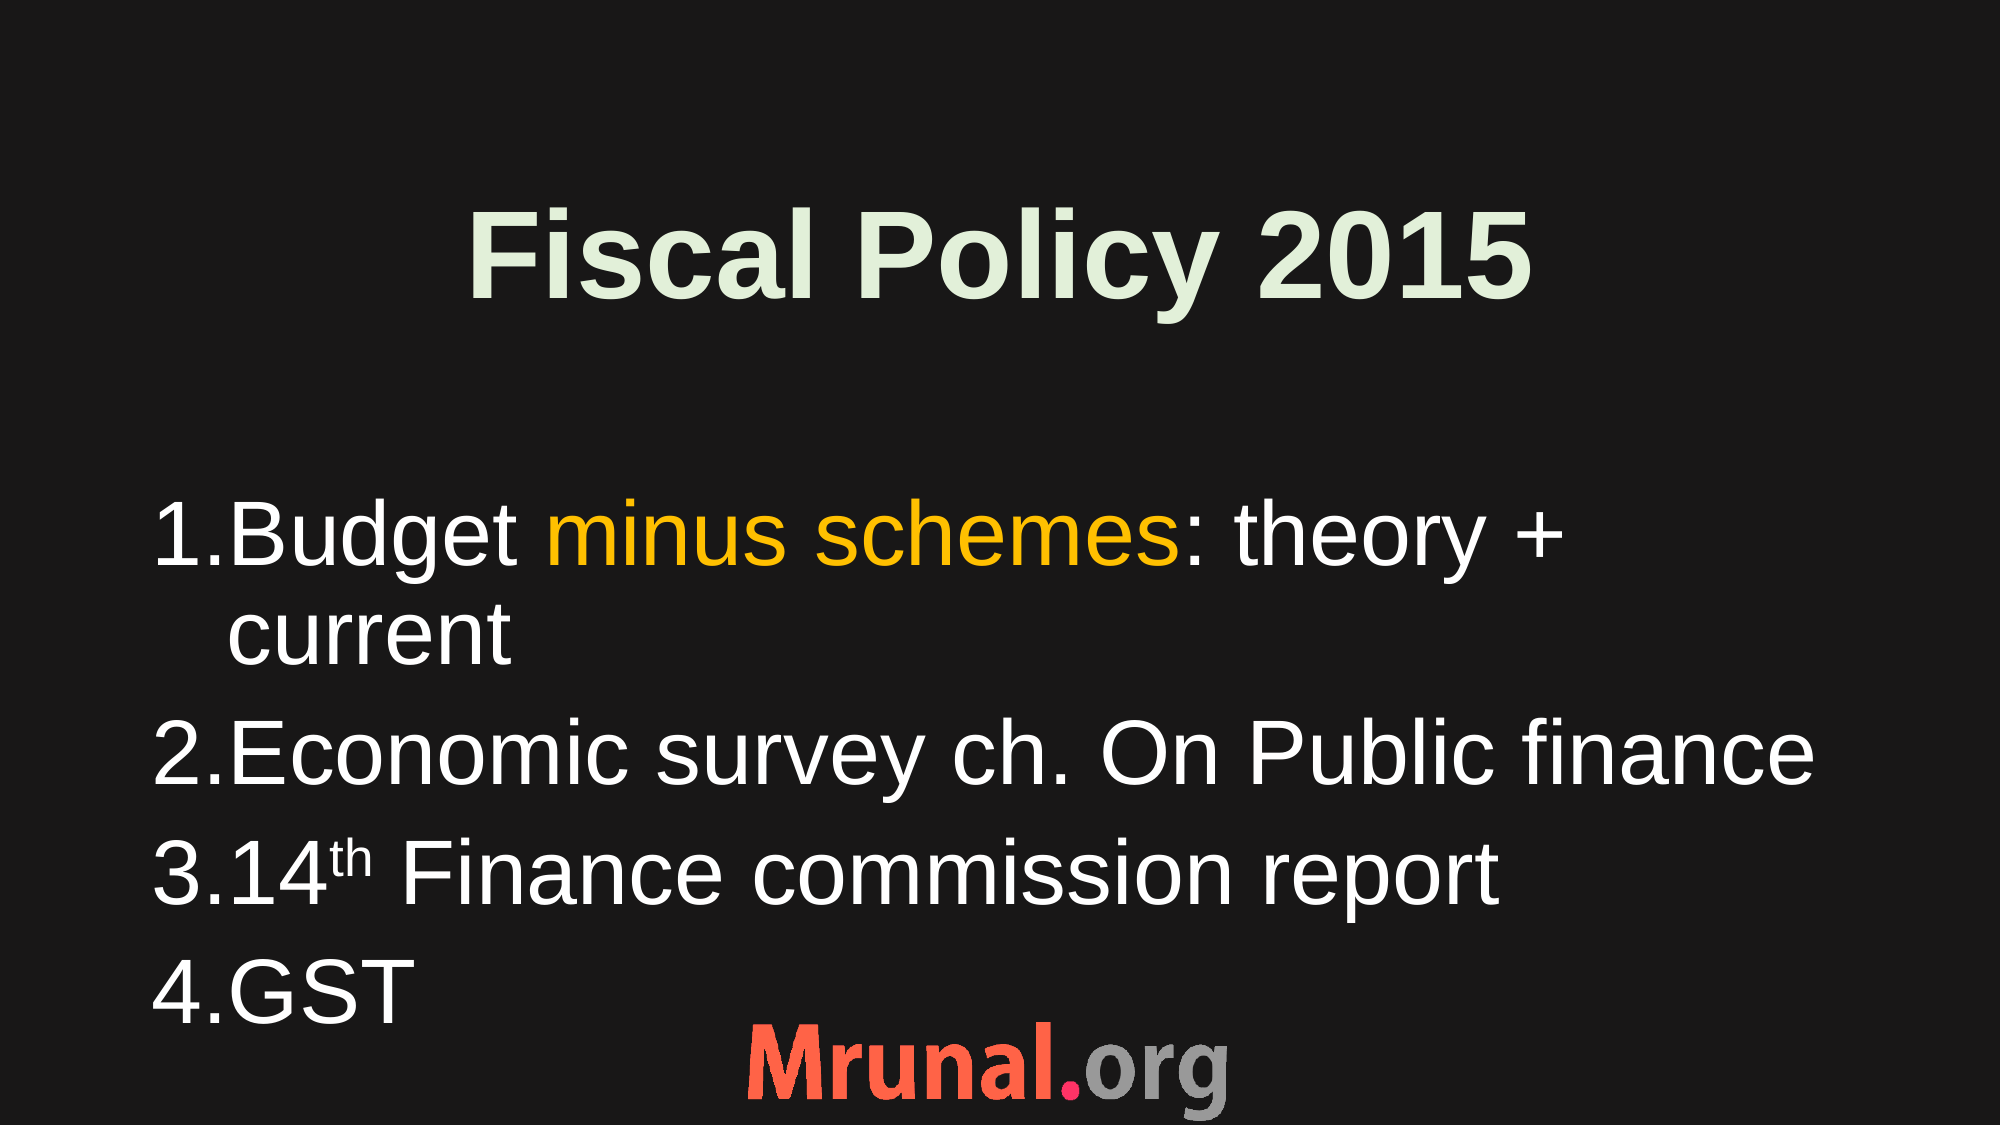

# Fiscal Policy 2015
Budget minus schemes: theory + current
Economic survey ch. On Public finance
14th Finance commission report
GST